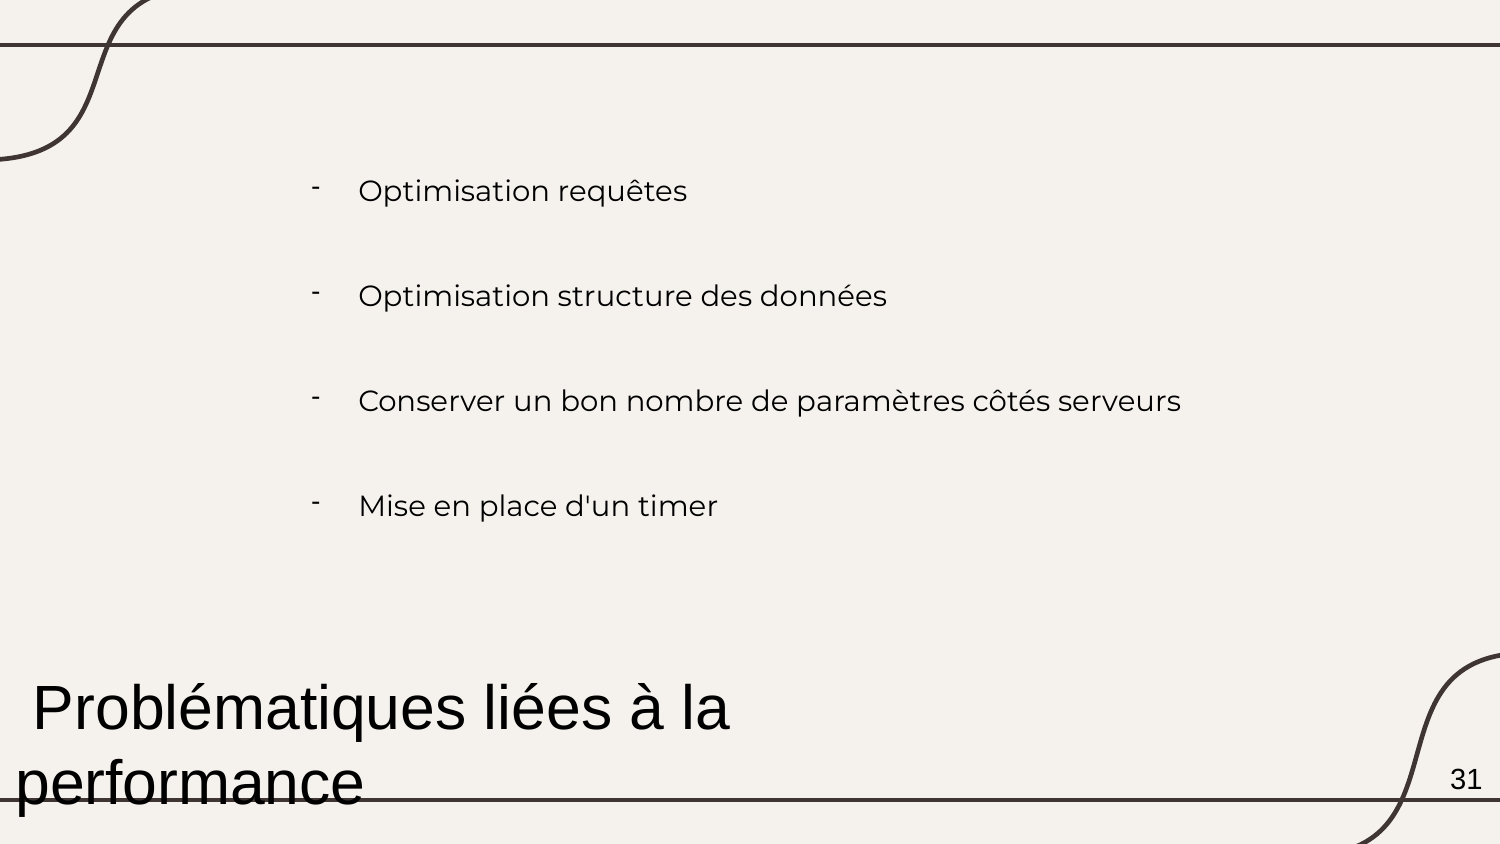

Optimisation requêtes
Optimisation structure des données
Conserver un bon nombre de paramètres côtés serveurs
Mise en place d'un timer
 Problématiques liées à la performance
31